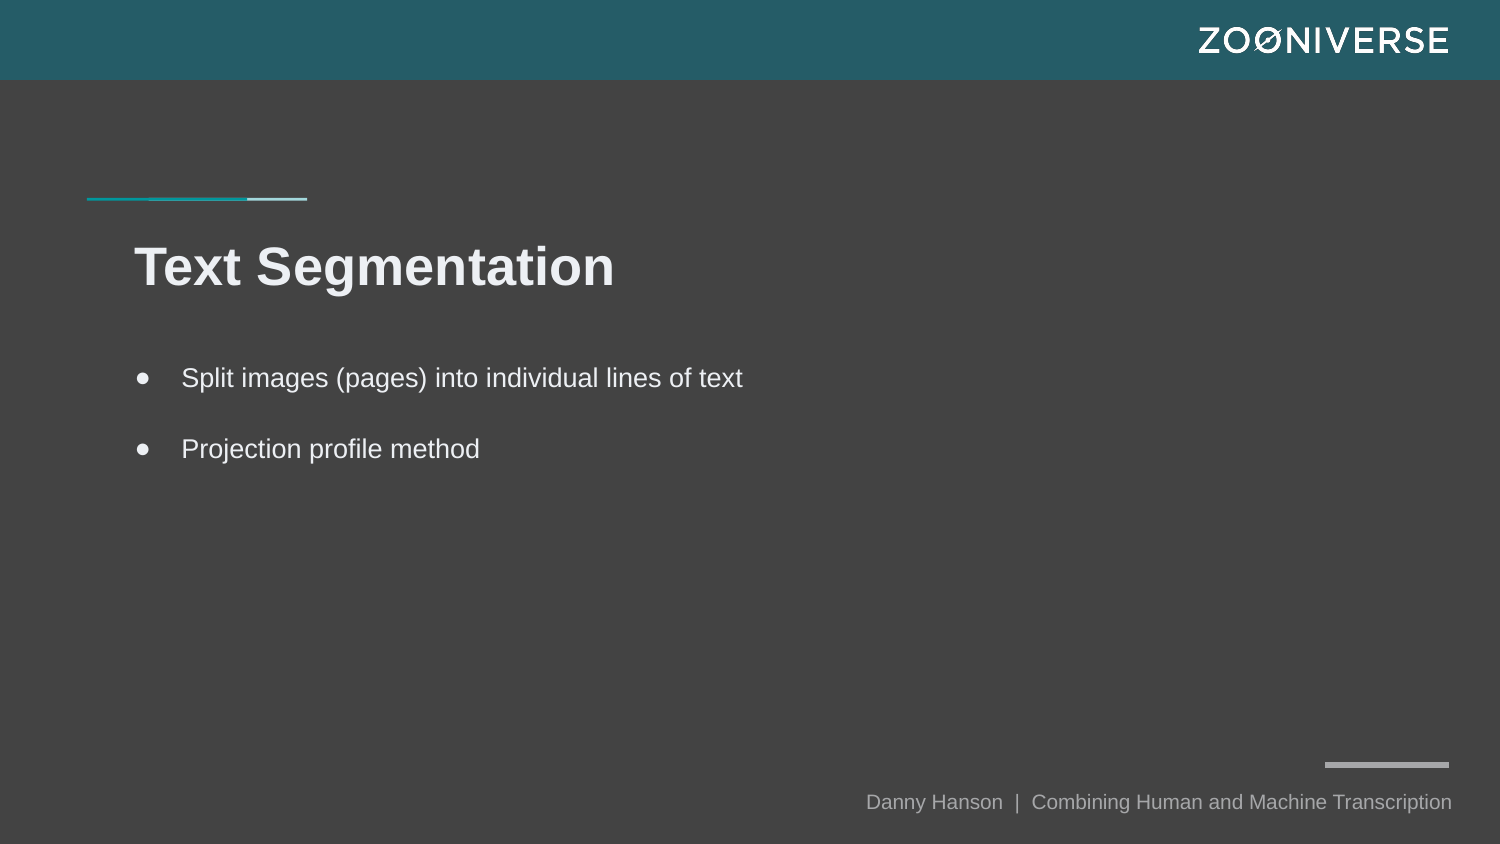

# Text Segmentation
Split images (pages) into individual lines of text
Projection profile method